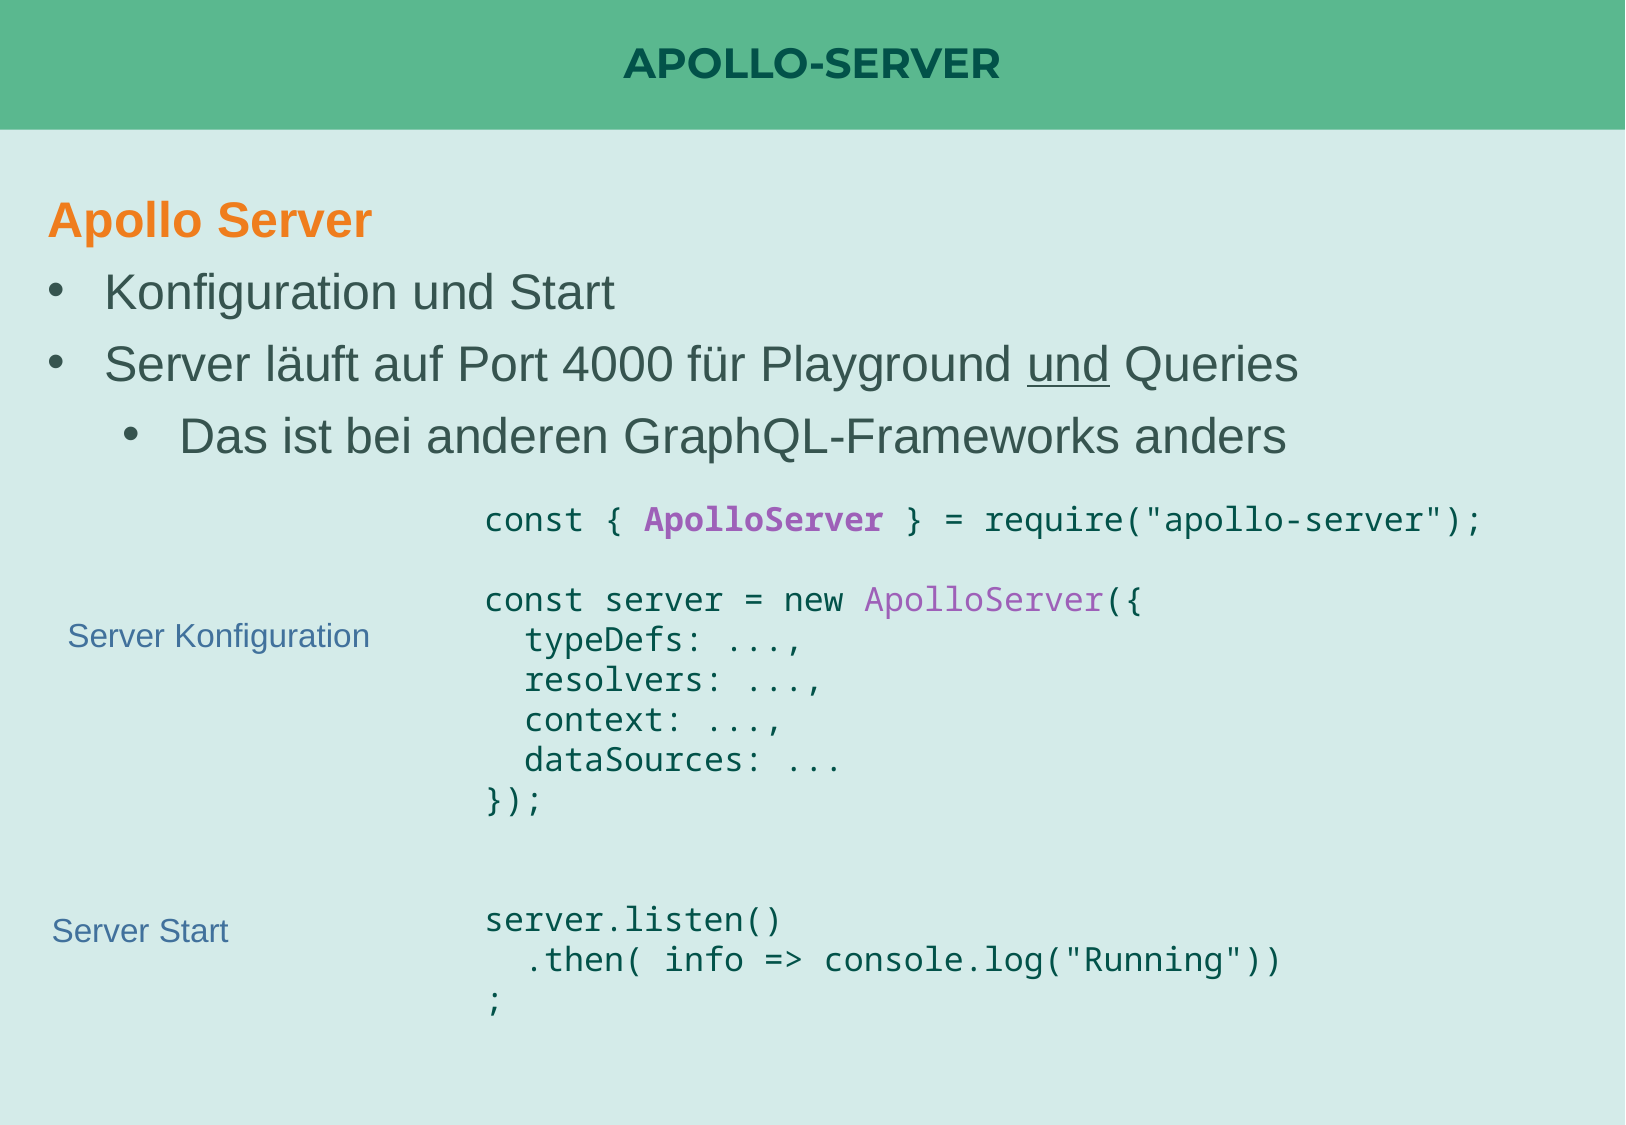

# Apollo-Server
Apollo Server
Konfiguration und Start
Server läuft auf Port 4000 für Playground und Queries
Das ist bei anderen GraphQL-Frameworks anders

const { ApolloServer } = require("apollo-server");

const server = new ApolloServer({
  typeDefs: ...,
  resolvers: ...,
  context: ...,
  dataSources: ...
});

server.listen()
  .then( info => console.log("Running"))
;
Server Konfiguration

Server Start